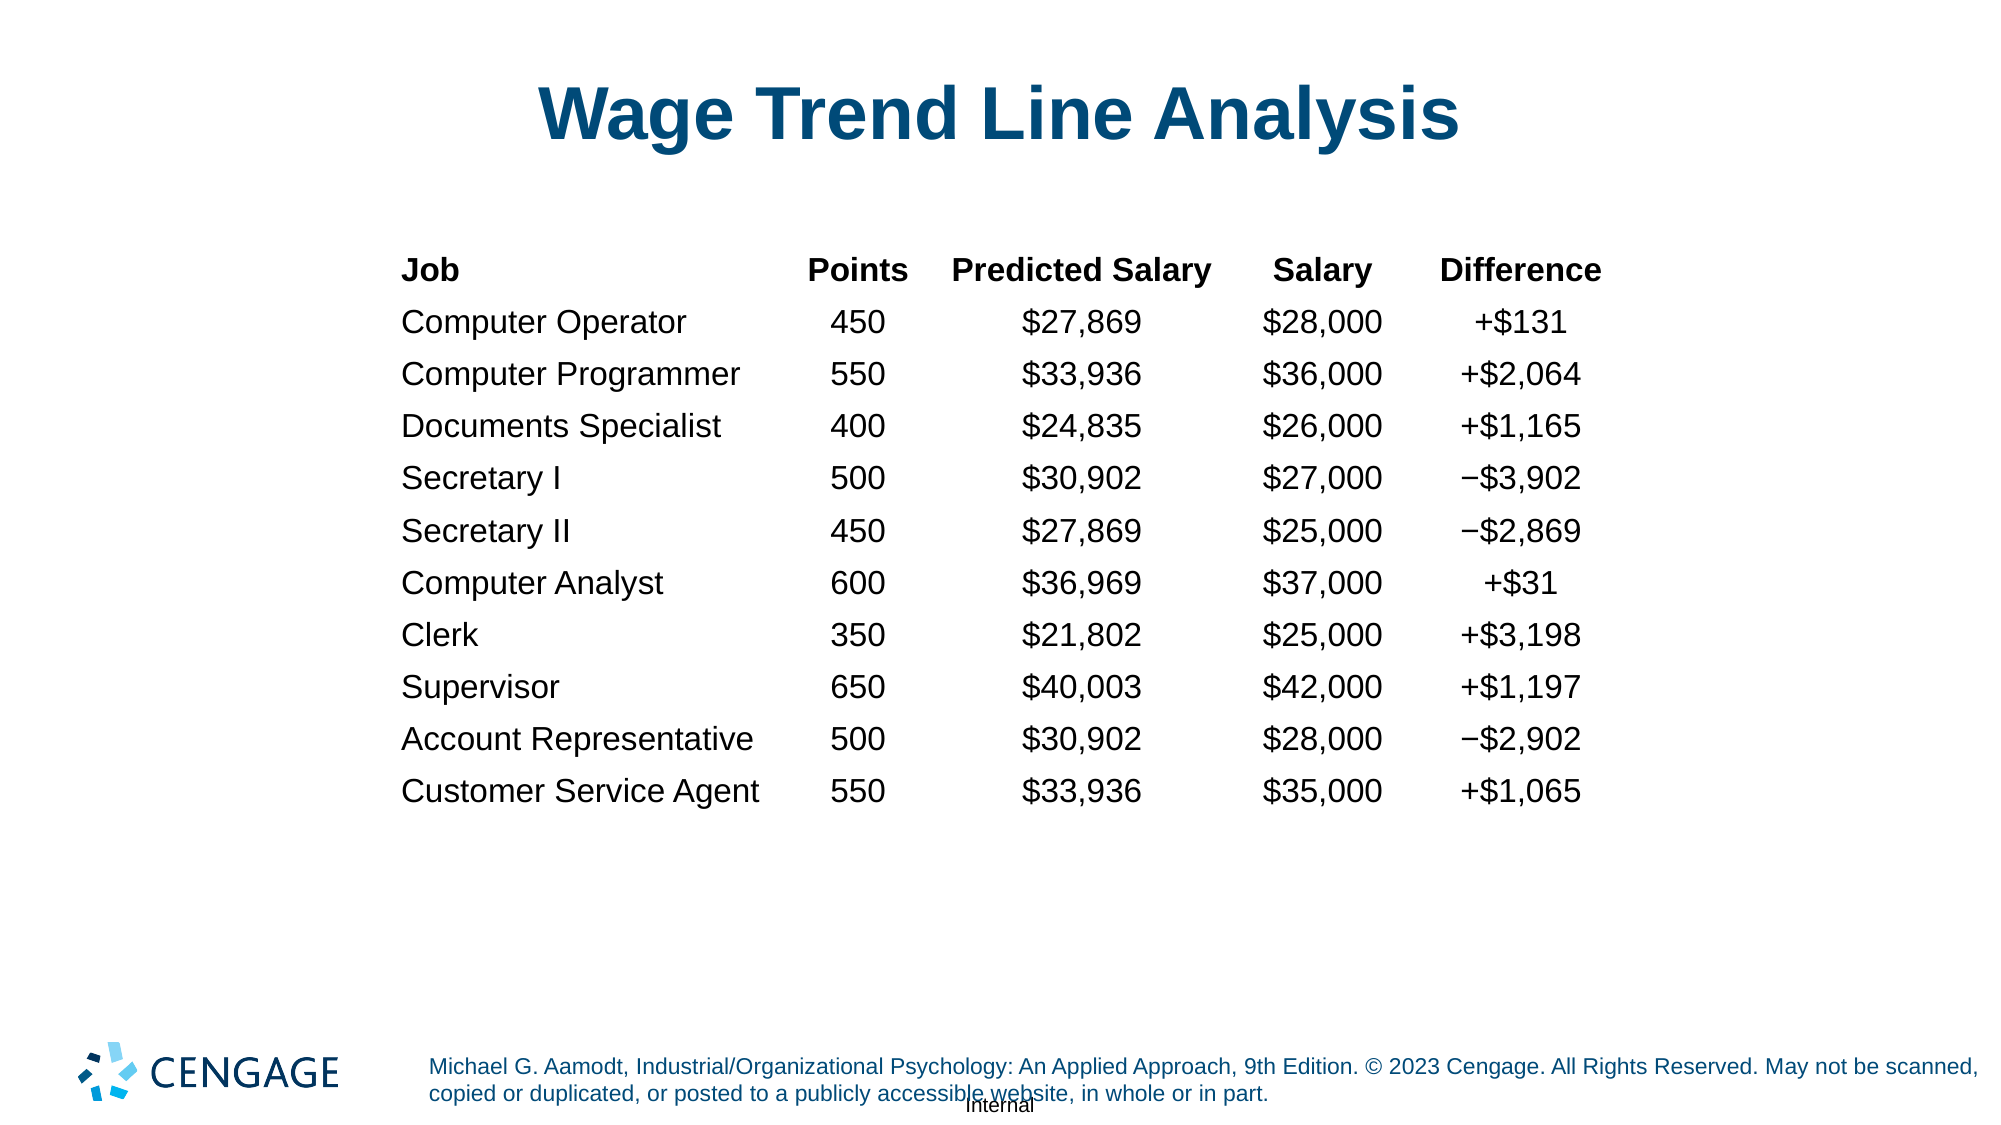

# Wage Trend Line Analysis
| Job | Points | Predicted Salary | Salary | Difference |
| --- | --- | --- | --- | --- |
| Computer Operator | 450 | $27,869 | $28,000 | +$131 |
| Computer Programmer | 550 | $33,936 | $36,000 | +$2,064 |
| Documents Specialist | 400 | $24,835 | $26,000 | +$1,165 |
| Secretary I | 500 | $30,902 | $27,000 | −$3,902 |
| Secretary II | 450 | $27,869 | $25,000 | −$2,869 |
| Computer Analyst | 600 | $36,969 | $37,000 | +$31 |
| Clerk | 350 | $21,802 | $25,000 | +$3,198 |
| Supervisor | 650 | $40,003 | $42,000 | +$1,197 |
| Account Representative | 500 | $30,902 | $28,000 | −$2,902 |
| Customer Service Agent | 550 | $33,936 | $35,000 | +$1,065 |